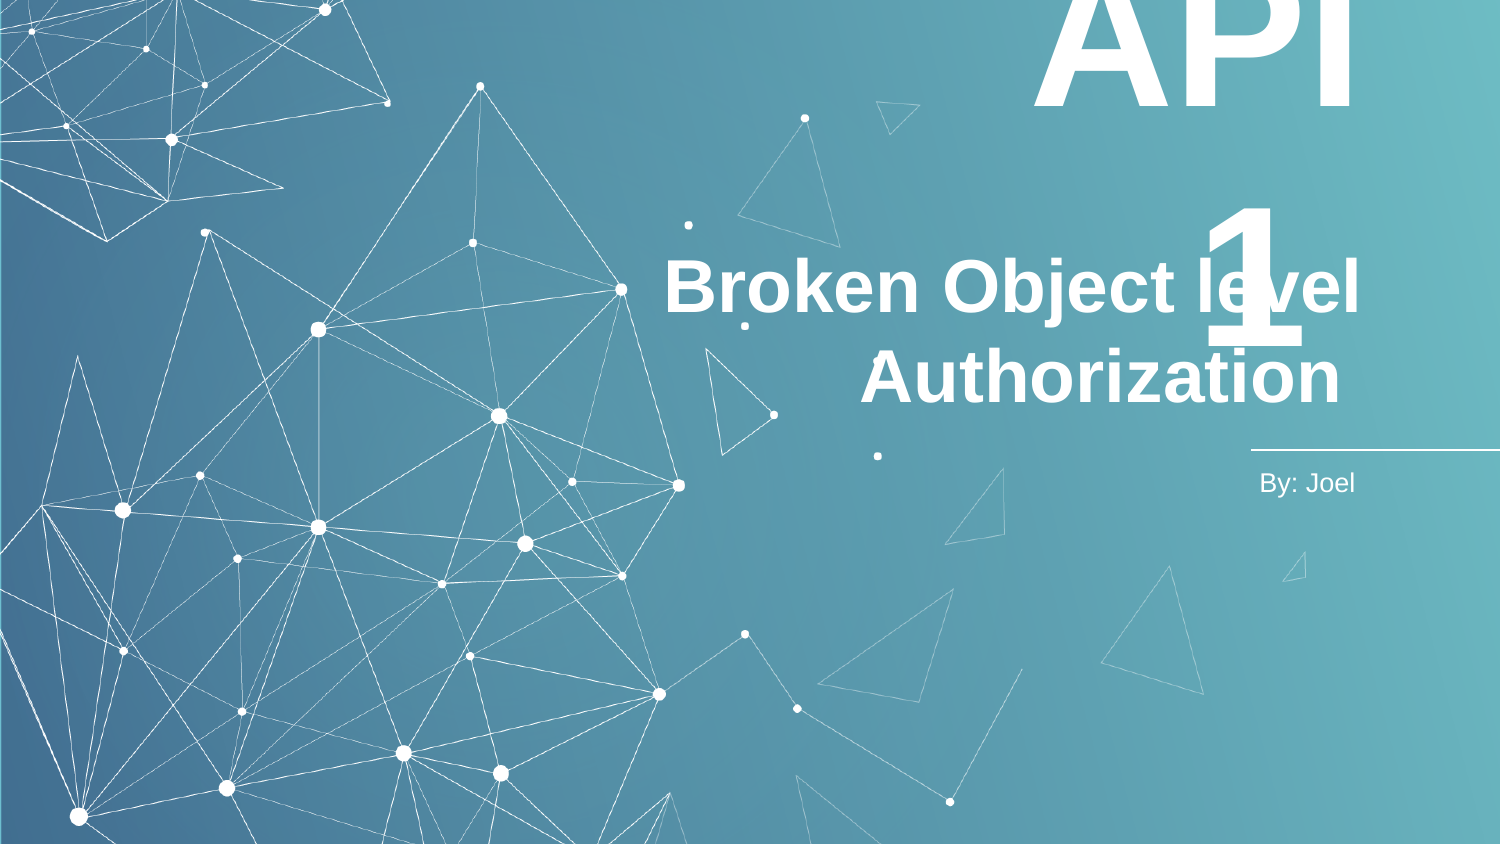

API 1
# Broken Object level Authorization
By: Joel